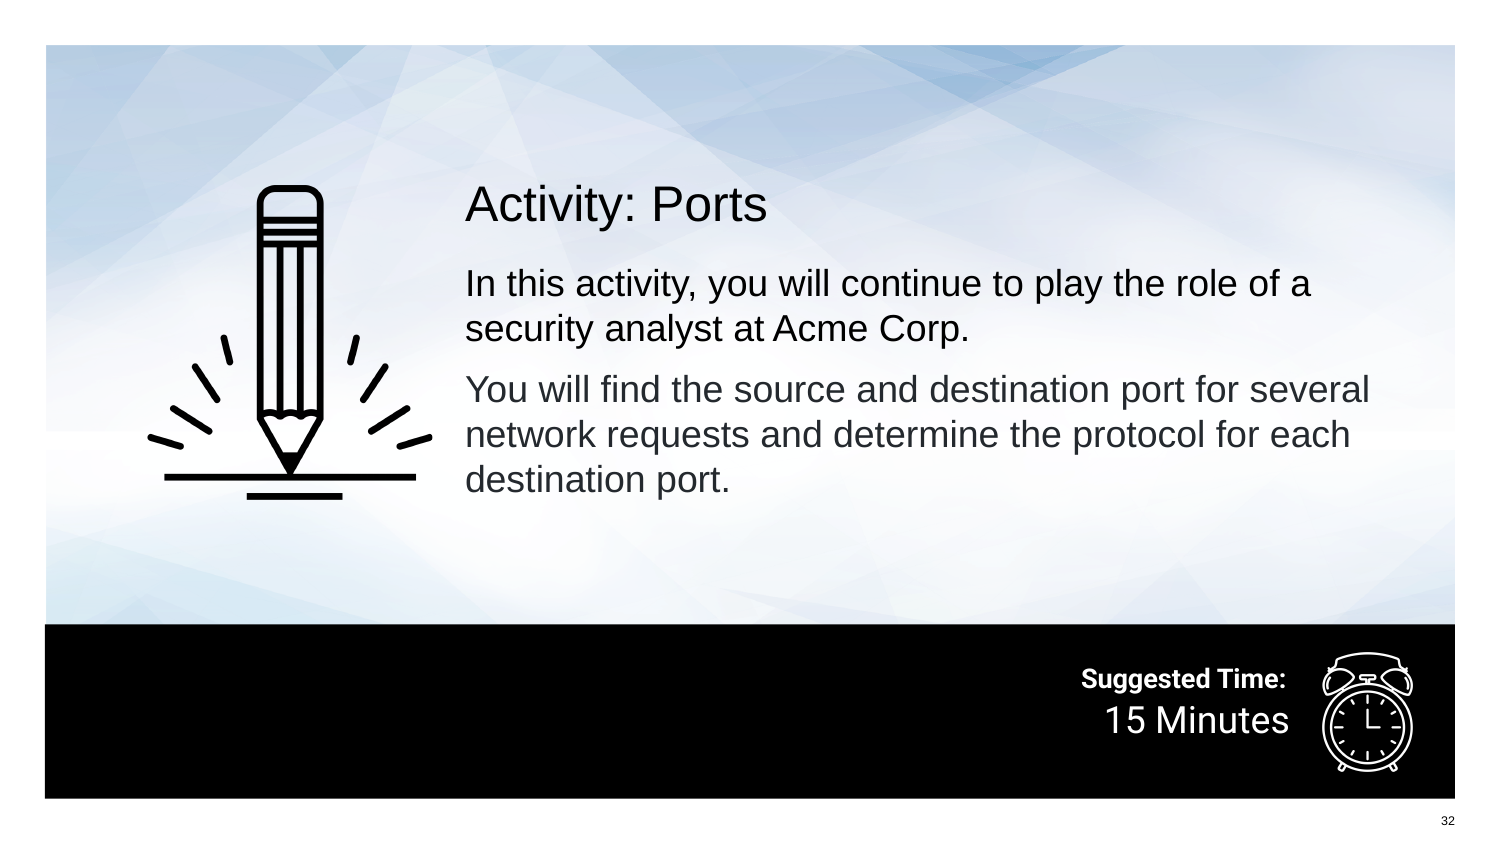

Activity: Ports

In this activity, you will continue to play the role of a security analyst at Acme Corp.
You will find the source and destination port for several network requests and determine the protocol for each destination port.

# 15 Minutes
32